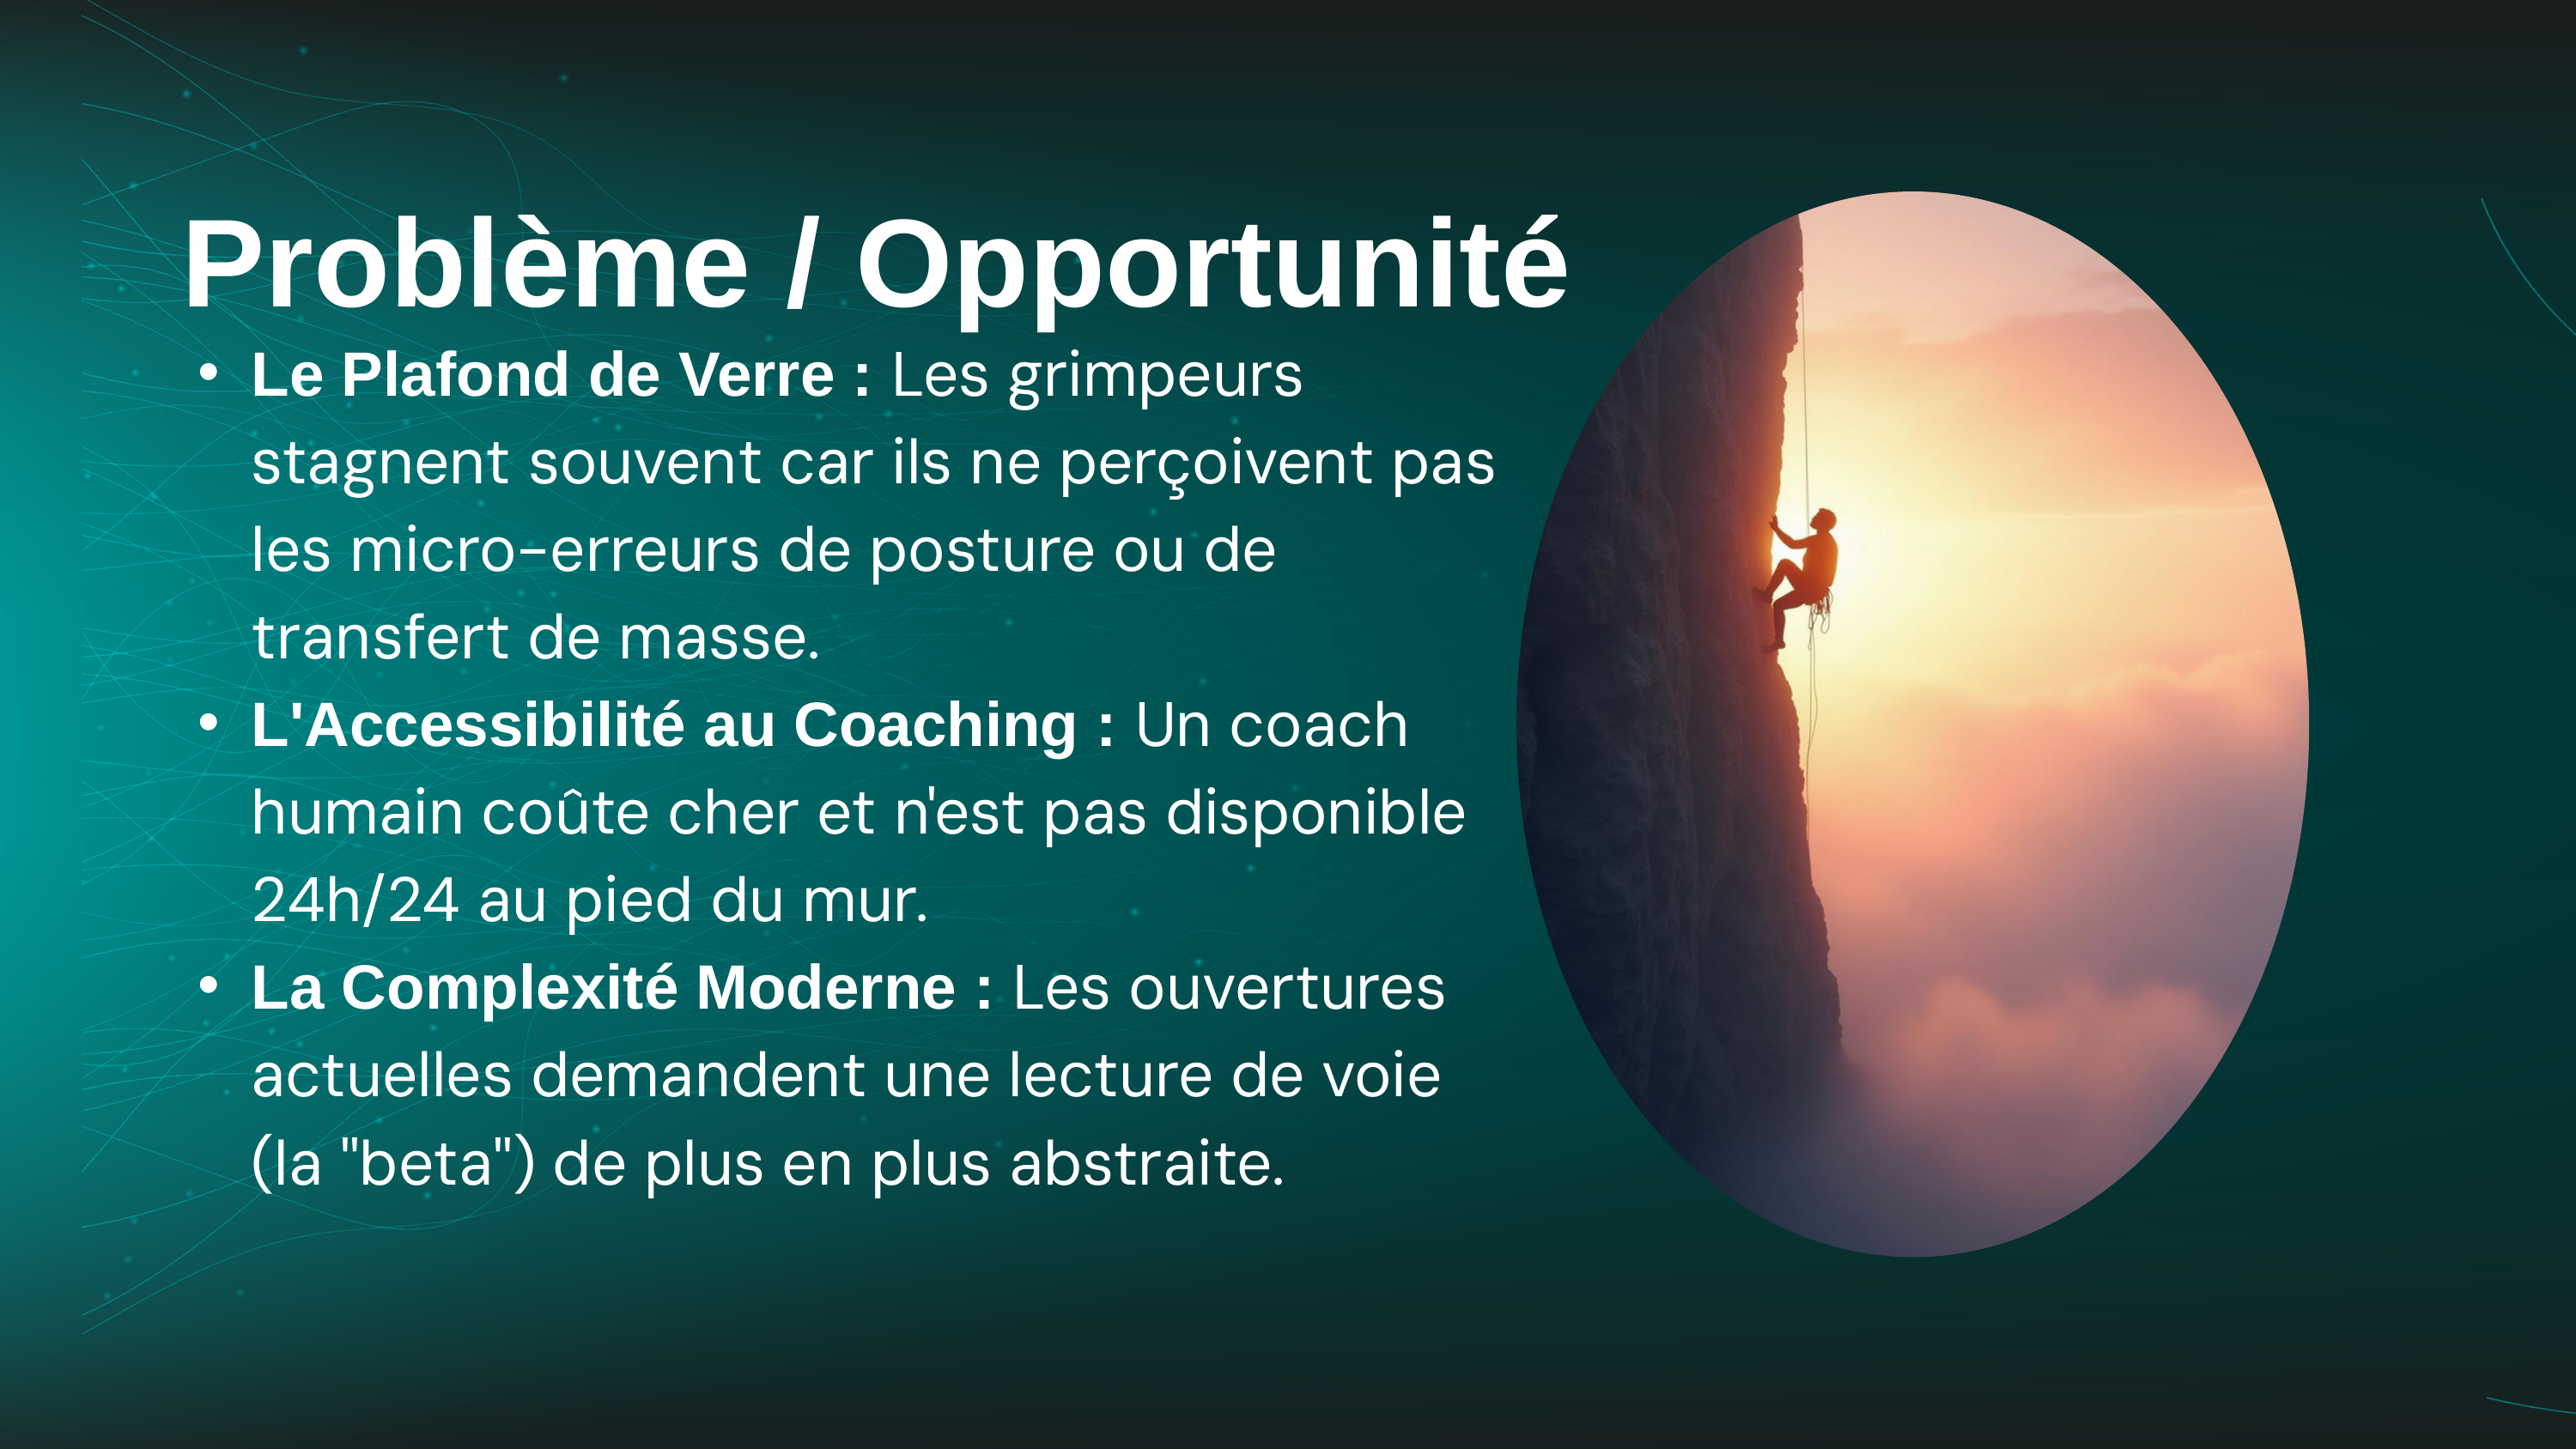

Problème / Opportunité

Le Plafond de Verre : Les grimpeurs stagnent souvent car ils ne perçoivent pas les micro-erreurs de posture ou de transfert de masse.
L'Accessibilité au Coaching : Un coach humain coûte cher et n'est pas disponible 24h/24 au pied du mur.
La Complexité Moderne : Les ouvertures actuelles demandent une lecture de voie (la "beta") de plus en plus abstraite.